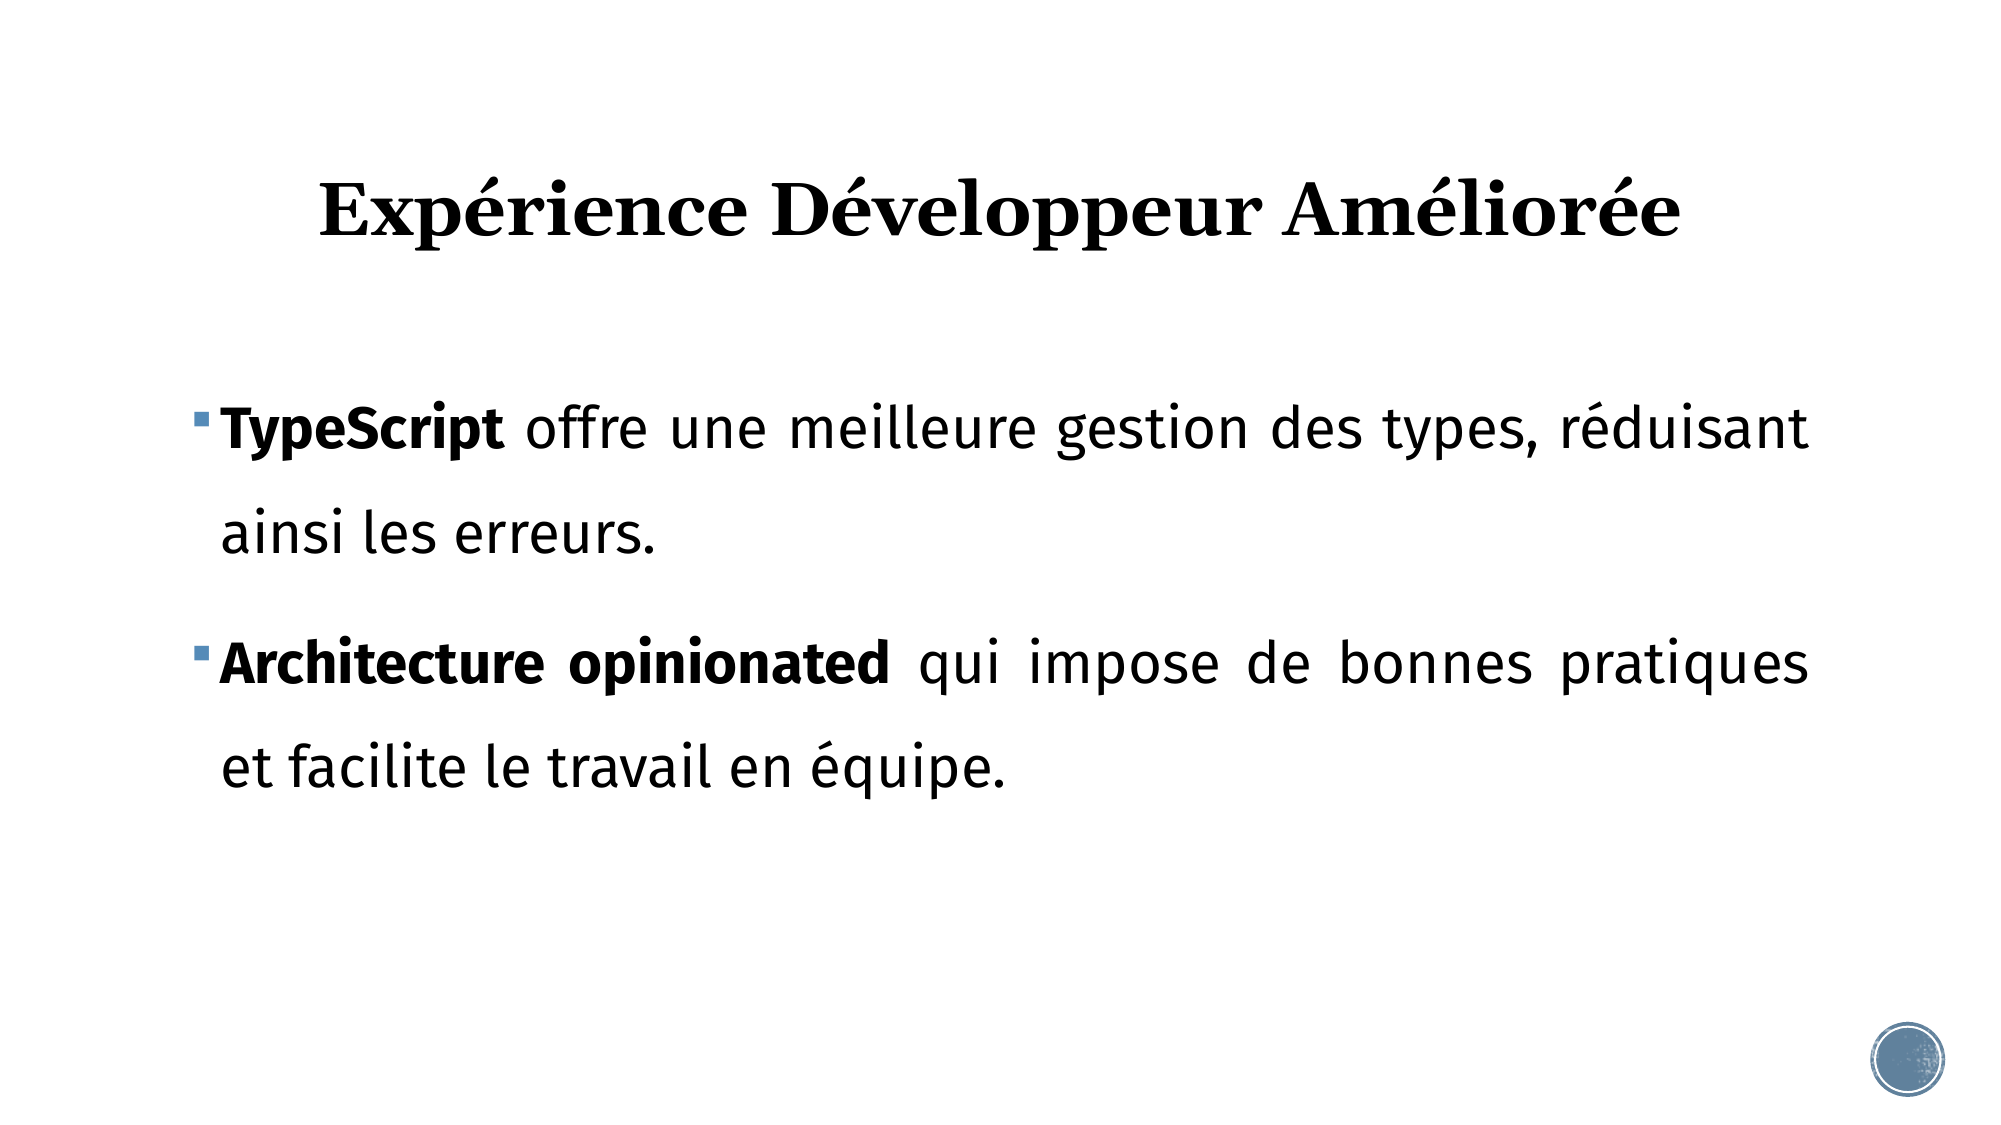

# Expérience Développeur Améliorée
TypeScript offre une meilleure gestion des types, réduisant ainsi les erreurs.
Architecture opinionated qui impose de bonnes pratiques et facilite le travail en équipe.